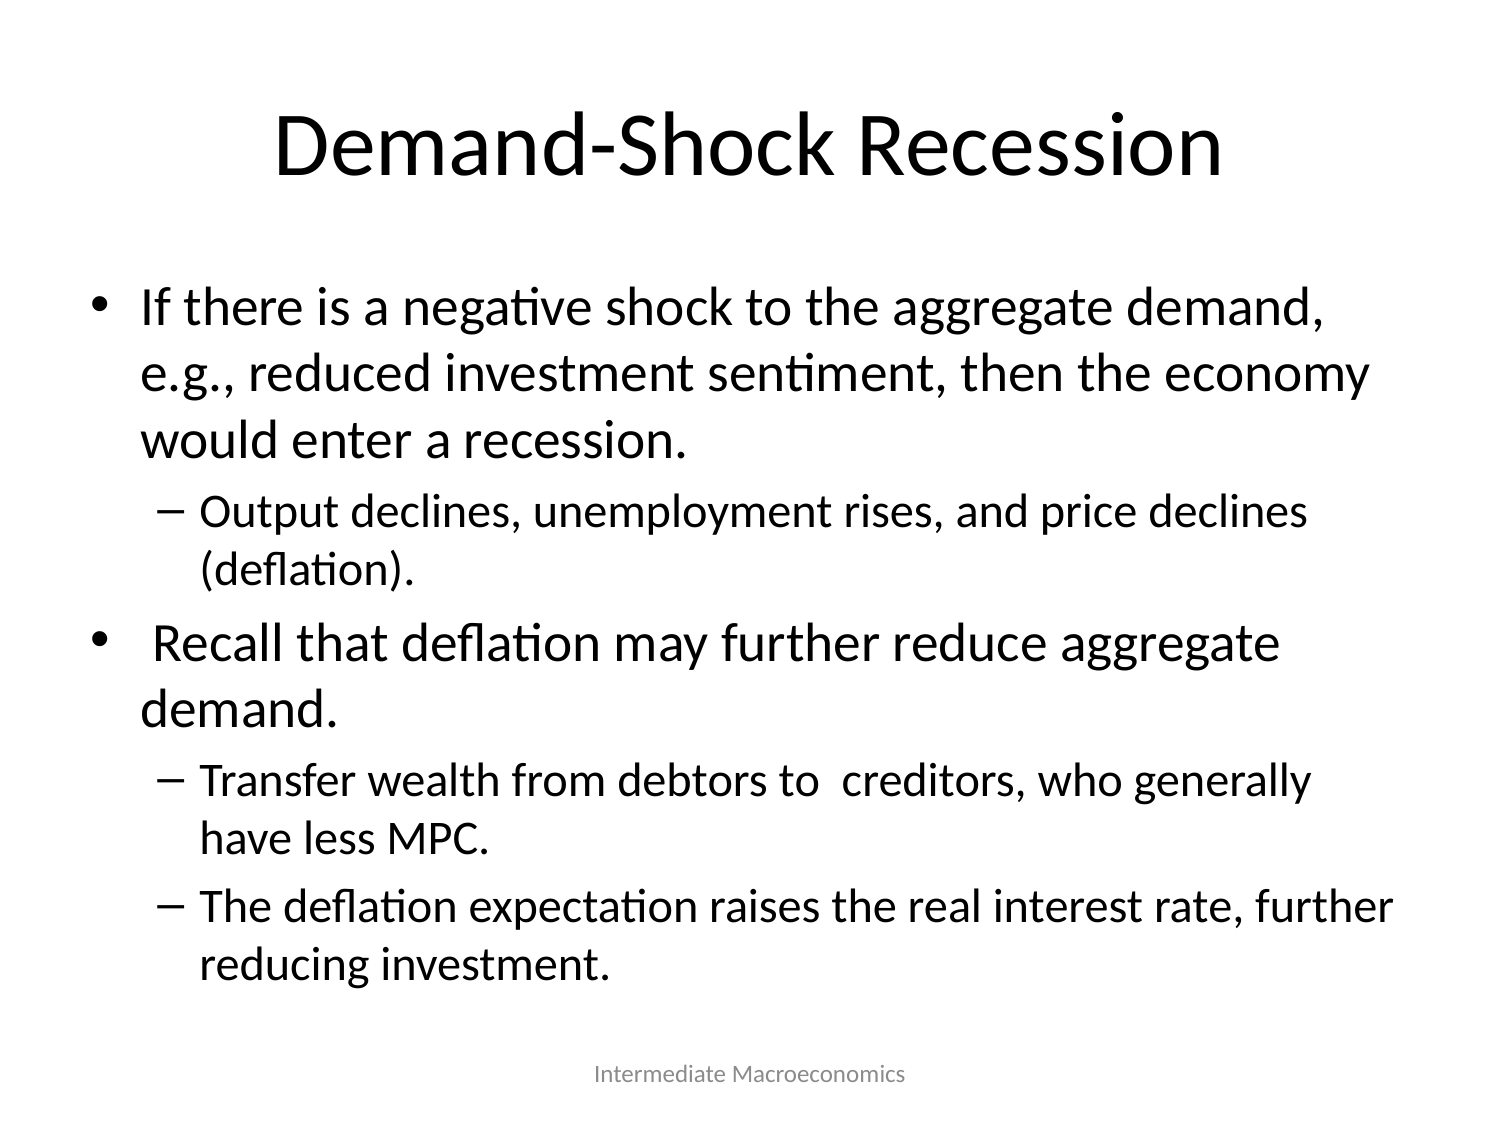

# Demand-Shock Recession
If there is a negative shock to the aggregate demand, e.g., reduced investment sentiment, then the economy would enter a recession.
Output declines, unemployment rises, and price declines (deflation).
 Recall that deflation may further reduce aggregate demand.
Transfer wealth from debtors to  creditors, who generally have less MPC.
The deflation expectation raises the real interest rate, further reducing investment.
Intermediate Macroeconomics